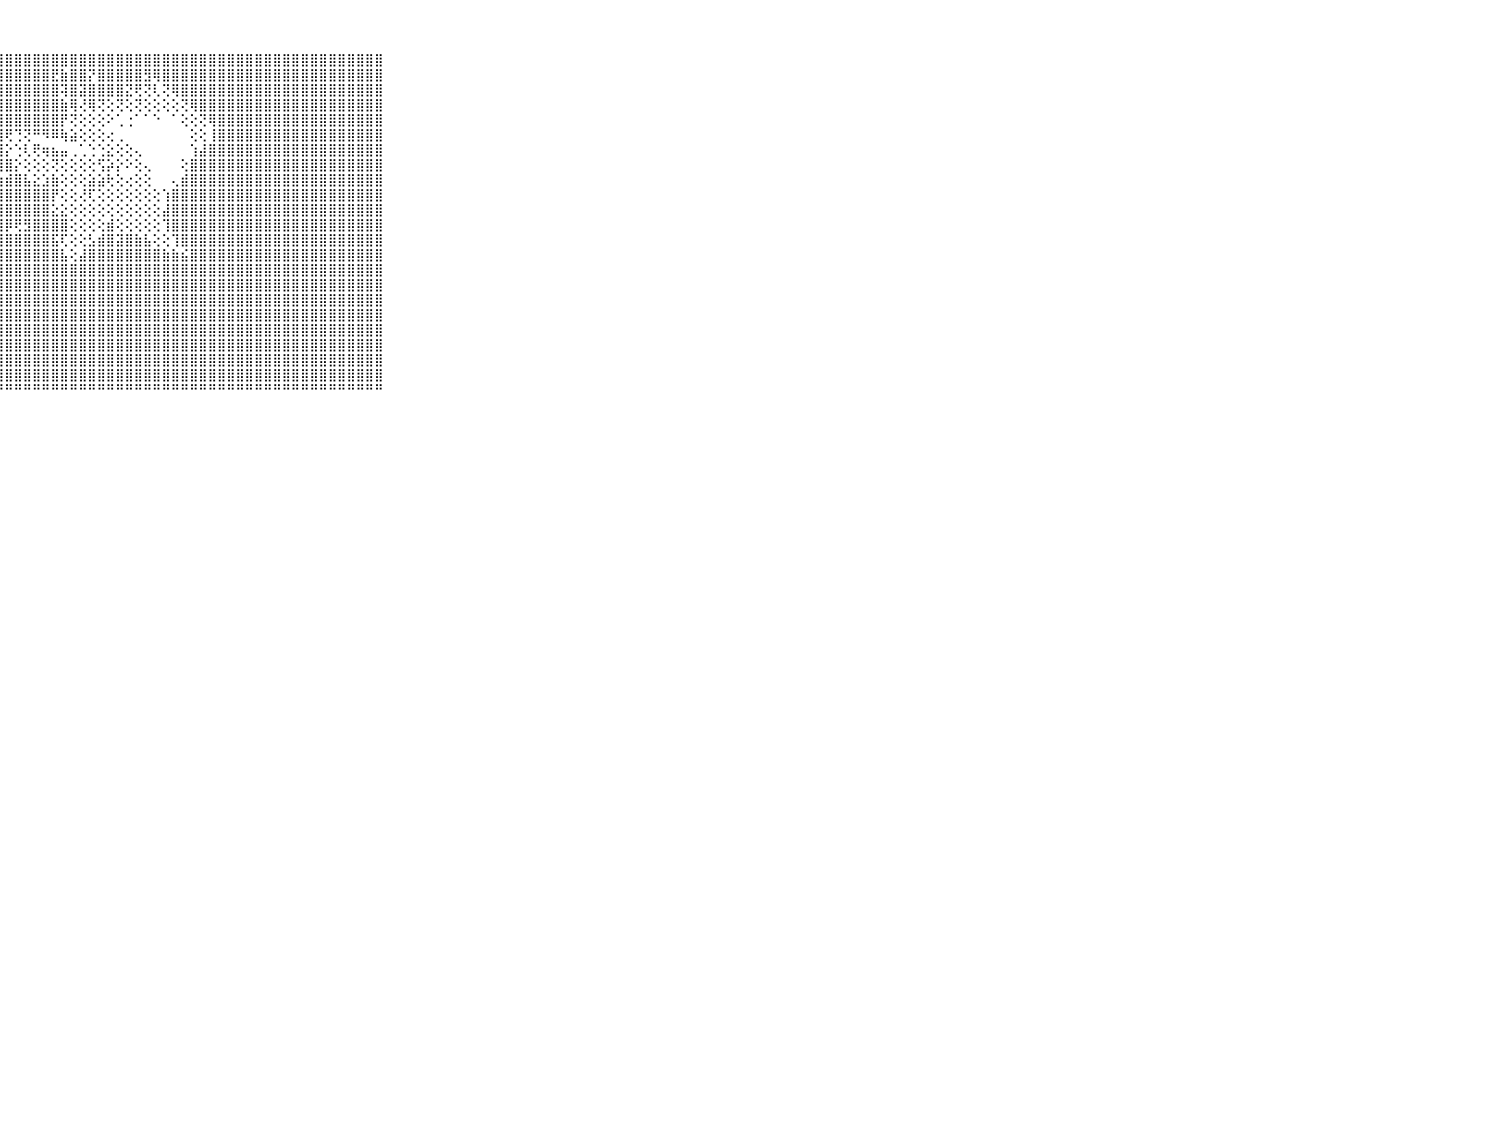

⠀⠀⠀⠀⠀⠀⠀⠀⠀⠀⠀⣿⣿⣿⣿⣿⣿⣿⣿⣿⣿⣿⣿⣿⣿⣿⣿⣿⣿⣿⣿⣿⣿⣿⣿⣿⣿⣿⣿⣿⣿⣿⣿⣿⣿⣿⣿⣿⣿⣿⣿⣿⣿⣿⣿⣿⣿⣿⣿⣿⣿⣿⣿⣿⣿⣿⣿⣿⣿⠀⠀⠀⠀⠀⠀⠀⠀⠀⠀⠀⠀
⠀⠀⠀⠀⠀⠀⠀⠀⠀⠀⠀⣿⣿⣿⣿⣿⣿⣿⣿⣿⣿⣿⣿⣿⣿⣿⣿⣿⣿⣿⣿⣿⣿⣟⣷⣿⣿⡝⣿⣿⣿⣿⣿⣻⢿⣿⣿⣿⣿⣿⣿⣿⣿⣿⣿⣿⣿⣿⣿⣿⣿⣿⣿⣿⣿⣿⣿⣿⣿⠀⠀⠀⠀⠀⠀⠀⠀⠀⠀⠀⠀
⠀⠀⠀⠀⠀⠀⠀⠀⠀⠀⠀⣿⣿⣿⣿⣿⣿⣿⣿⣿⣿⣿⣿⣿⣿⣿⣿⣿⣿⣿⣿⣿⣿⣿⢽⣿⣽⣿⣿⣿⣿⣝⢟⢝⢇⢝⢿⣿⣿⣿⣿⣿⣿⣿⣿⣿⣿⣿⣿⣿⣿⣿⣿⣿⣿⣿⣿⣿⣿⠀⠀⠀⠀⠀⠀⠀⠀⠀⠀⠀⠀
⠀⠀⠀⠀⠀⠀⠀⠀⠀⠀⠀⣿⣿⣿⣿⣿⣿⣿⣿⣿⣿⣿⣿⣿⣿⣿⣿⣿⣿⣿⣿⣿⣿⣿⣷⢿⢜⢿⢝⢕⢝⢕⢝⢕⢕⢕⢕⢝⢿⣿⣿⣿⣿⣿⣿⣿⣿⣿⣿⣿⣿⣿⣿⣿⣿⣿⣿⣿⣿⠀⠀⠀⠀⠀⠀⠀⠀⠀⠀⠀⠀
⠀⠀⠀⠀⠀⠀⠀⠀⠀⠀⠀⣿⣿⣿⣿⣿⣿⣿⣿⣿⣿⣿⣿⣿⣿⣿⣿⣿⣿⣿⣿⣿⣿⣿⡟⢝⢕⢕⢕⠕⢁⢐⠁⠁⠑⠀⠁⢕⢕⢝⢿⣿⣿⣿⣿⣿⣿⣿⣿⣿⣿⣿⣿⣿⣿⣿⣿⣿⣿⠀⠀⠀⠀⠀⠀⠀⠀⠀⠀⠀⠀
⠀⠀⠀⠀⠀⠀⠀⠀⠀⠀⠀⣿⣿⣿⣿⣿⣿⣿⣿⣿⣿⣿⣿⣿⣿⣿⣿⣿⢟⢙⢝⠛⠻⠿⢷⣵⢕⢕⢕⢔⢀⠀⠀⠀⠀⠀⠀⠀⢕⢕⢸⣿⣿⣿⣿⣿⣿⣿⣿⣿⣿⣿⣿⣿⣿⣿⣿⣿⣿⠀⠀⠀⠀⠀⠀⠀⠀⠀⠀⠀⠀
⠀⠀⠀⠀⠀⠀⠀⠀⠀⠀⠀⣿⣿⣿⣿⣿⣿⣿⣿⣿⣿⣿⣿⣿⣿⣿⣿⣿⡕⢑⢇⢟⢶⣦⣤⢀⢁⢑⢑⣕⢕⢕⢄⠀⠀⠀⠀⠀⢱⣼⣿⣿⣿⣿⣿⣿⣿⣿⣿⣿⣿⣿⣿⣿⣿⣿⣿⣿⣿⠀⠀⠀⠀⠀⠀⠀⠀⠀⠀⠀⠀
⠀⠀⠀⠀⠀⠀⠀⠀⠀⠀⠀⣿⣿⣿⣿⣿⣿⣿⣿⣿⣿⣿⣿⣿⣿⣿⣿⣿⣿⡕⢕⢕⢕⢝⢕⢕⢕⢕⢫⡵⡕⠕⢕⢄⠀⠀⠀⢕⣿⣿⣿⣿⣿⣿⣿⣿⣿⣿⣿⣿⣿⣿⣿⣿⣿⣿⣿⣿⣿⠀⠀⠀⠀⠀⠀⠀⠀⠀⠀⠀⠀
⠀⠀⠀⠀⠀⠀⠀⠀⠀⠀⠀⣿⣿⣿⣿⣿⣿⣿⣿⣿⣿⣿⣿⣿⣿⣿⣿⣷⣾⣿⣧⣕⣱⣷⢕⢕⢕⣵⣵⢗⢕⢔⢕⢕⠀⠀⢄⣾⣿⣿⣿⣿⣿⣿⣿⣿⣿⣿⣿⣿⣿⣿⣿⣿⣿⣿⣿⣿⣿⠀⠀⠀⠀⠀⠀⠀⠀⠀⠀⠀⠀
⠀⠀⠀⠀⠀⠀⠀⠀⠀⠀⠀⣿⣿⣿⣿⣿⣿⣿⣿⣿⣿⣿⣿⣿⣿⣿⣿⣿⣿⣿⣿⣿⣿⡟⢕⢕⢜⢏⢕⢕⢕⢕⢕⢕⢕⢱⣿⣿⣿⣿⣿⣿⣿⣿⣿⣿⣿⣿⣿⣿⣿⣿⣿⣿⣿⣿⣿⣿⣿⠀⠀⠀⠀⠀⠀⠀⠀⠀⠀⠀⠀
⠀⠀⠀⠀⠀⠀⠀⠀⠀⠀⠀⣿⣿⣿⣿⣿⣿⣿⣿⣿⣿⣿⣿⣿⣿⣿⣿⣿⣿⣿⣿⣿⣿⣕⣕⢕⢕⢕⢕⢕⢕⢕⢕⢕⢕⣼⣿⣿⣿⣿⣿⣿⣿⣿⣿⣿⣿⣿⣿⣿⣿⣿⣿⣿⣿⣿⣿⣿⣿⠀⠀⠀⠀⠀⠀⠀⠀⠀⠀⠀⠀
⠀⠀⠀⠀⠀⠀⠀⠀⠀⠀⠀⣿⣿⣿⣿⣿⣿⣿⣿⣿⣿⣿⣿⣿⣿⣿⣿⣿⡿⢟⣻⣿⣿⣿⣿⢕⢕⢕⢕⣾⢕⢕⢕⢕⢕⢹⣿⣿⣿⣿⣿⣿⣿⣿⣿⣿⣿⣿⣿⣿⣿⣿⣿⣿⣿⣿⣿⣿⣿⠀⠀⠀⠀⠀⠀⠀⠀⠀⠀⠀⠀
⠀⠀⠀⠀⠀⠀⠀⠀⠀⠀⠀⣿⣿⣿⣿⣿⣿⣿⣿⣿⣿⣿⣿⣿⣿⣿⣿⣿⣿⣿⣿⣿⣿⣯⢏⢕⢕⣣⣾⣿⣽⣿⣷⣧⢕⢕⢹⣿⣿⣿⣿⣿⣿⣿⣿⣿⣿⣿⣿⣿⣿⣿⣿⣿⣿⣿⣿⣿⣿⠀⠀⠀⠀⠀⠀⠀⠀⠀⠀⠀⠀
⠀⠀⠀⠀⠀⠀⠀⠀⠀⠀⠀⣿⣿⣿⣿⣿⣿⣿⣿⣿⣿⣿⣿⣿⣿⣿⣿⣿⣿⣿⣿⣿⣿⣿⣧⢕⣼⣿⣿⣿⣿⣿⣿⣿⣿⣷⣷⣮⣿⣿⣿⣿⣿⣿⣿⣿⣿⣿⣿⣿⣿⣿⣿⣿⣿⣿⣿⣿⣿⠀⠀⠀⠀⠀⠀⠀⠀⠀⠀⠀⠀
⠀⠀⠀⠀⠀⠀⠀⠀⠀⠀⠀⣿⣿⣿⣿⣿⣿⣿⣿⣿⣿⣿⣿⣿⣿⣿⣿⣿⣿⣿⣿⣿⣿⣿⣿⣿⣿⣿⣿⣿⣿⣿⣿⣿⣿⣿⣿⣿⣿⣿⣿⣿⣿⣿⣿⣿⣿⣿⣿⣿⣿⣿⣿⣿⣿⣿⣿⣿⣿⠀⠀⠀⠀⠀⠀⠀⠀⠀⠀⠀⠀
⠀⠀⠀⠀⠀⠀⠀⠀⠀⠀⠀⣿⣿⣿⣿⣿⣿⣿⣿⣿⣿⣿⣿⣿⣿⣿⣿⣿⣿⣿⣿⣿⣿⣿⣿⣿⣿⣿⣿⣿⣿⣿⣿⣿⣿⣿⣿⣿⣿⣿⣿⣿⣿⣿⣿⣿⣿⣿⣿⣿⣿⣿⣿⣿⣿⣿⣿⣿⣿⠀⠀⠀⠀⠀⠀⠀⠀⠀⠀⠀⠀
⠀⠀⠀⠀⠀⠀⠀⠀⠀⠀⠀⣿⣿⣿⣿⣿⣿⣿⣿⣿⣿⣿⣿⣿⣿⣿⣿⣿⣿⣿⣿⣿⣿⣿⣿⣿⣿⣿⣿⣿⣿⣿⣿⣿⣿⣿⣿⣿⣿⣿⣿⣿⣿⣿⣿⣿⣿⣿⣿⣿⣿⣿⣿⣿⣿⣿⣿⣿⣿⠀⠀⠀⠀⠀⠀⠀⠀⠀⠀⠀⠀
⠀⠀⠀⠀⠀⠀⠀⠀⠀⠀⠀⣿⣿⣿⣿⣿⣿⣿⣿⣿⣿⣿⣿⣿⣿⣿⣿⣿⣿⣿⣿⣿⣿⣿⣿⣿⣿⣿⣿⣿⣿⣿⣿⣿⣿⣿⣿⣿⣿⣿⣿⣿⣿⣿⣿⣿⣿⣿⣿⣿⣿⣿⣿⣿⣿⣿⣿⣿⣿⠀⠀⠀⠀⠀⠀⠀⠀⠀⠀⠀⠀
⠀⠀⠀⠀⠀⠀⠀⠀⠀⠀⠀⣿⣿⣿⣿⣿⣿⣿⣿⣿⣿⣿⣿⣿⣿⣿⣿⣿⣿⣿⣿⣿⣿⣿⣿⣿⣿⣿⣿⣿⣿⣿⣿⣿⣿⣿⣿⣿⣿⣿⣿⣿⣿⣿⣿⣿⣿⣿⣿⣿⣿⣿⣿⣿⣿⣿⣿⣿⣿⠀⠀⠀⠀⠀⠀⠀⠀⠀⠀⠀⠀
⠀⠀⠀⠀⠀⠀⠀⠀⠀⠀⠀⣿⣿⣿⣿⣿⣿⣿⣿⣿⣿⣿⣿⣿⣿⣿⣿⣿⣿⣿⣿⣿⣿⣿⣿⣿⣿⣿⣿⣿⣿⣿⣿⣿⣿⣿⣿⣿⣿⣿⣿⣿⣿⣿⣿⣿⣿⣿⣿⣿⣿⣿⣿⣿⣿⣿⣿⣿⣿⠀⠀⠀⠀⠀⠀⠀⠀⠀⠀⠀⠀
⠀⠀⠀⠀⠀⠀⠀⠀⠀⠀⠀⣿⣿⣿⣿⣿⣿⣿⣿⣿⣿⣿⣿⣿⣿⣿⣿⣿⣿⣿⣿⣿⣿⣿⣿⣿⣿⣿⣿⣿⣿⣿⣿⣿⣿⣿⣿⣿⣿⣿⣿⣿⣿⣿⣿⣿⣿⣿⣿⣿⣿⣿⣿⣿⣿⣿⣿⣿⣿⠀⠀⠀⠀⠀⠀⠀⠀⠀⠀⠀⠀
⠀⠀⠀⠀⠀⠀⠀⠀⠀⠀⠀⣿⣿⣿⣿⣿⣿⣿⣿⣿⣿⣿⣿⣿⣿⣿⣿⣿⣿⣿⣿⣿⣿⣿⣿⣿⣿⣿⣿⣿⣿⣿⣿⣿⣿⣿⣿⣿⣿⣿⣿⣿⣿⣿⣿⣿⣿⣿⣿⣿⣿⣿⣿⣿⣿⣿⣿⣿⣿⠀⠀⠀⠀⠀⠀⠀⠀⠀⠀⠀⠀
⠀⠀⠀⠀⠀⠀⠀⠀⠀⠀⠀⠛⠛⠛⠛⠛⠛⠛⠛⠛⠛⠛⠛⠛⠛⠛⠛⠛⠛⠛⠛⠛⠛⠛⠛⠛⠛⠛⠛⠛⠛⠛⠛⠛⠛⠛⠛⠛⠛⠛⠛⠛⠛⠛⠛⠛⠛⠛⠛⠛⠛⠛⠛⠛⠛⠛⠛⠛⠛⠀⠀⠀⠀⠀⠀⠀⠀⠀⠀⠀⠀